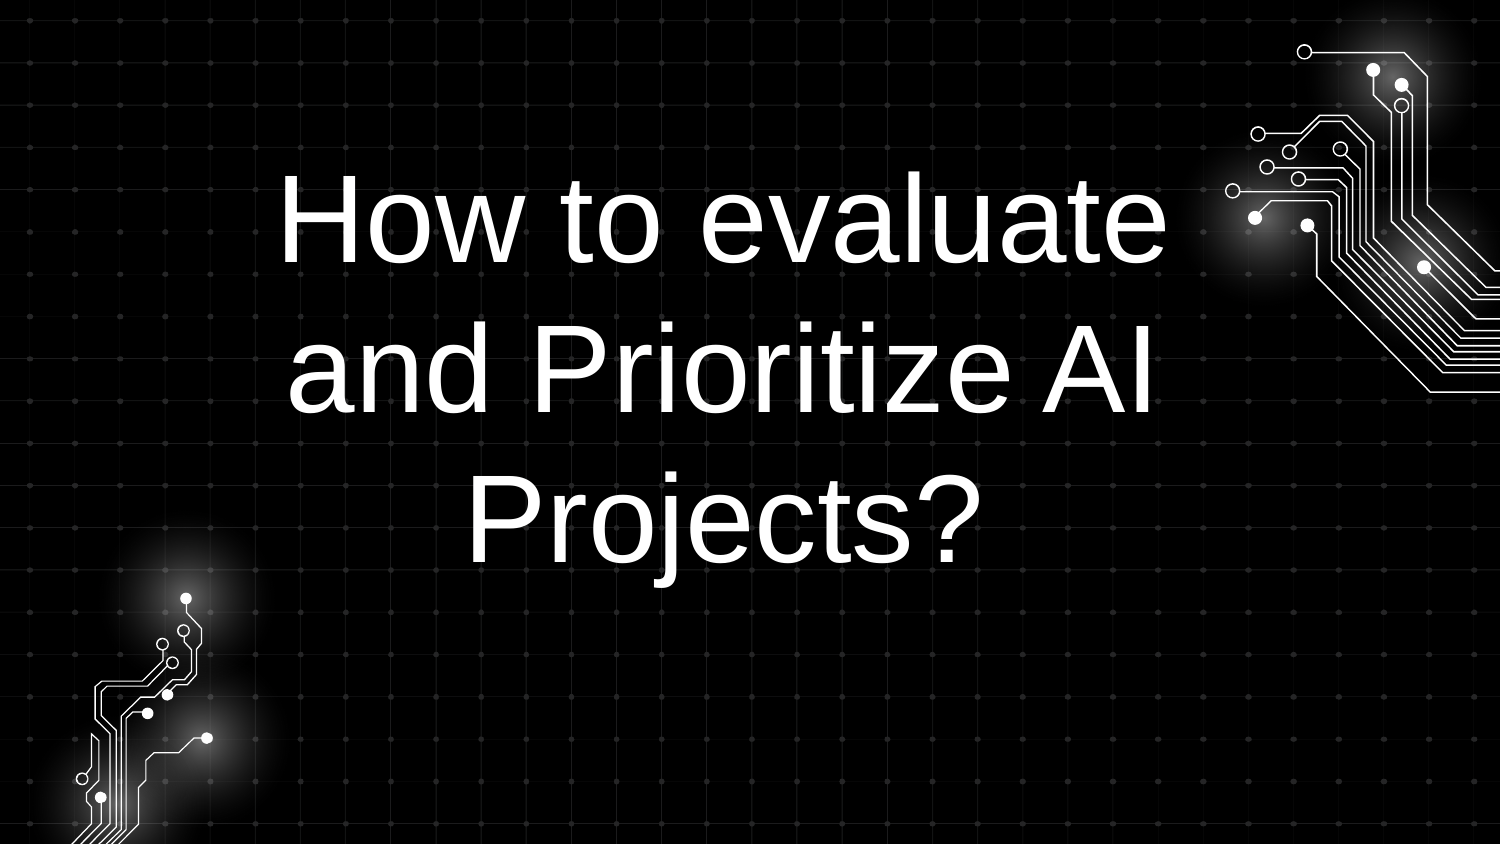

# How to evaluate and Prioritize AI Projects?